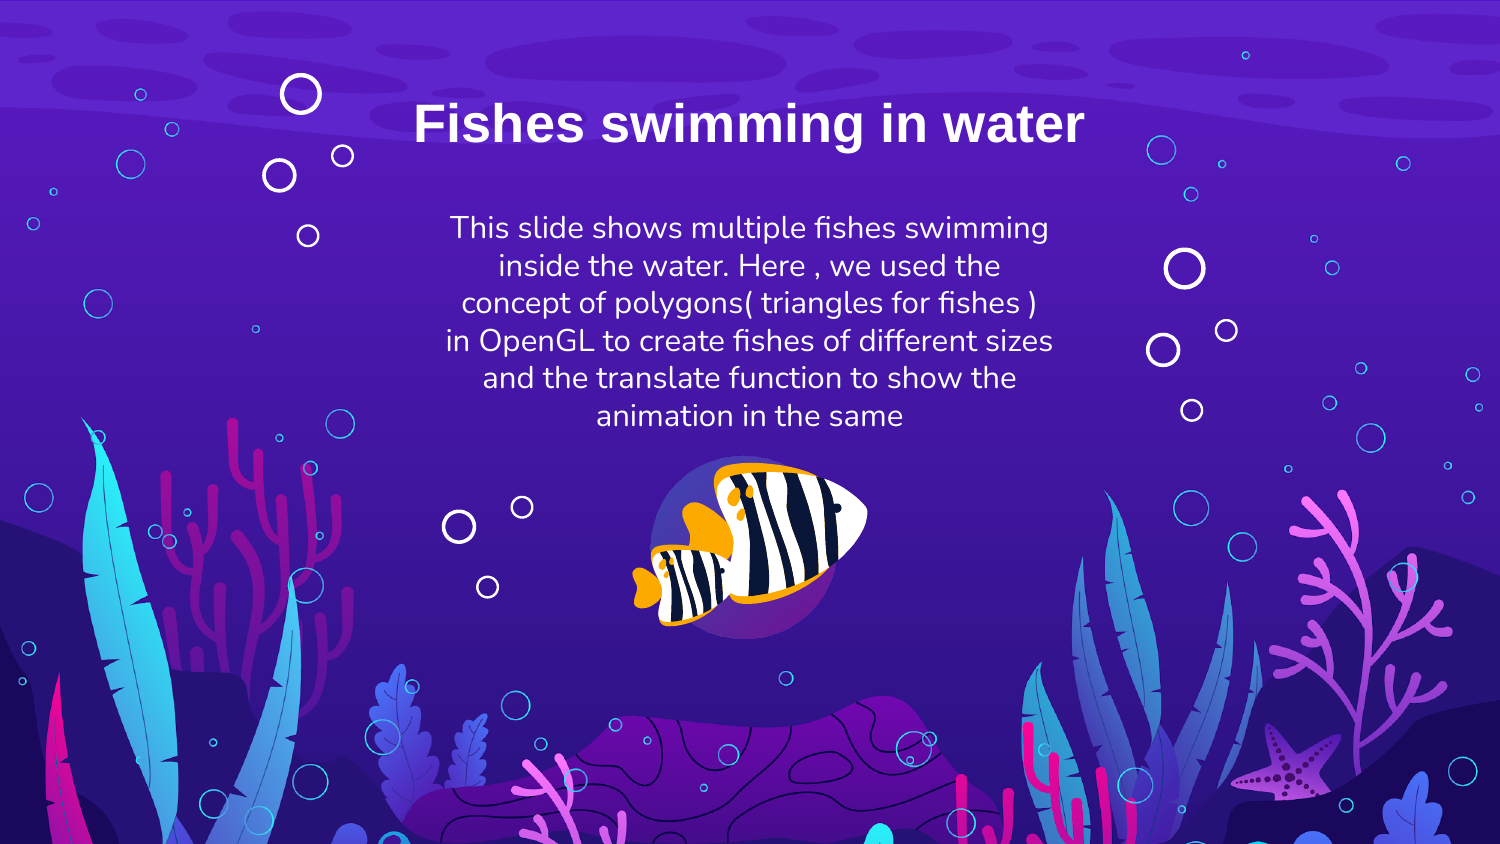

# Fishes swimming in water
This slide shows multiple fishes swimming inside the water. Here , we used the concept of polygons( triangles for fishes ) in OpenGL to create fishes of different sizes and the translate function to show the animation in the same